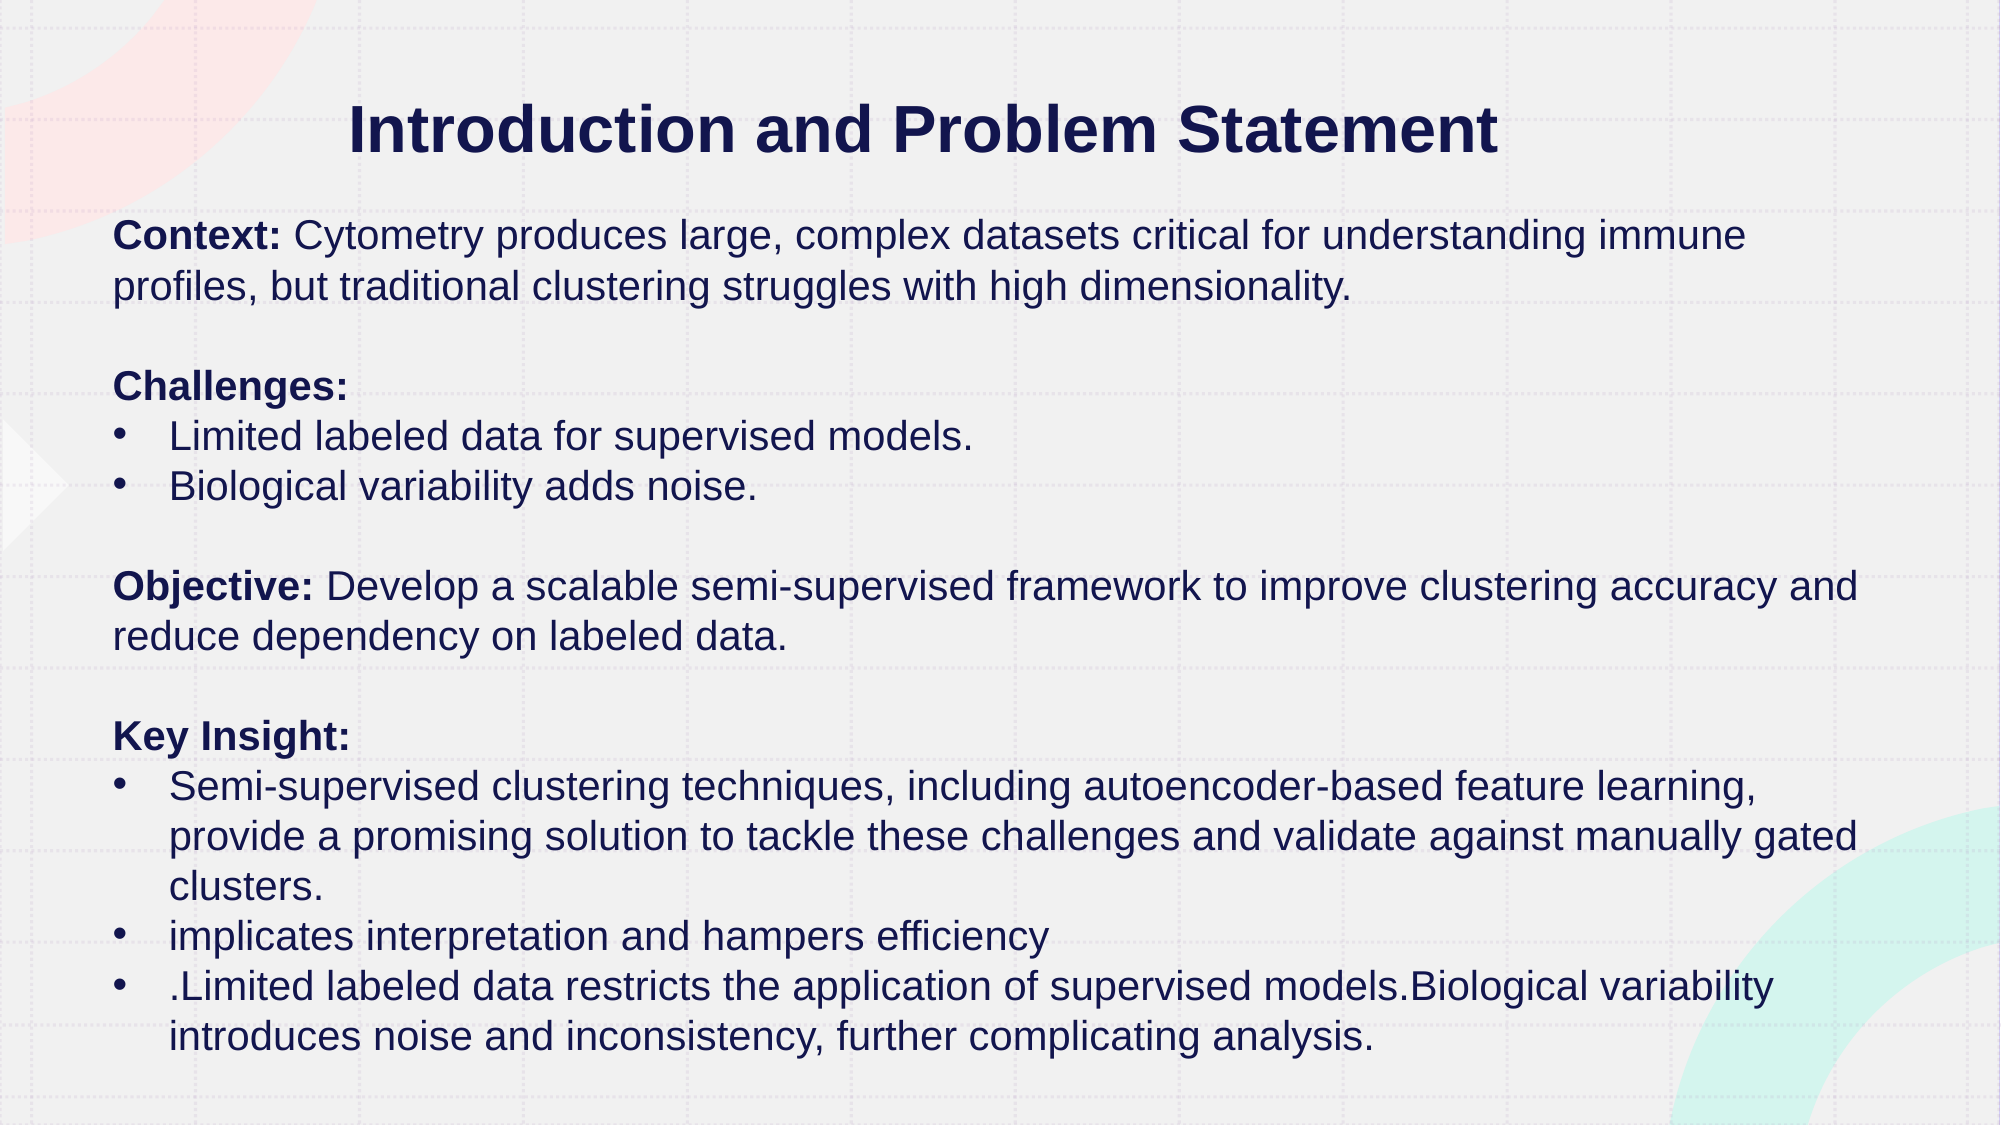

# Introduction and Problem Statement
Context: Cytometry produces large, complex datasets critical for understanding immune profiles, but traditional clustering struggles with high dimensionality.

Challenges:
Limited labeled data for supervised models.
Biological variability adds noise.

Objective: Develop a scalable semi-supervised framework to improve clustering accuracy and reduce dependency on labeled data.

Key Insight:
Semi-supervised clustering techniques, including autoencoder-based feature learning, provide a promising solution to tackle these challenges and validate against manually gated clusters.
implicates interpretation and hampers efficiency
.Limited labeled data restricts the application of supervised models.Biological variability introduces noise and inconsistency, further complicating analysis.